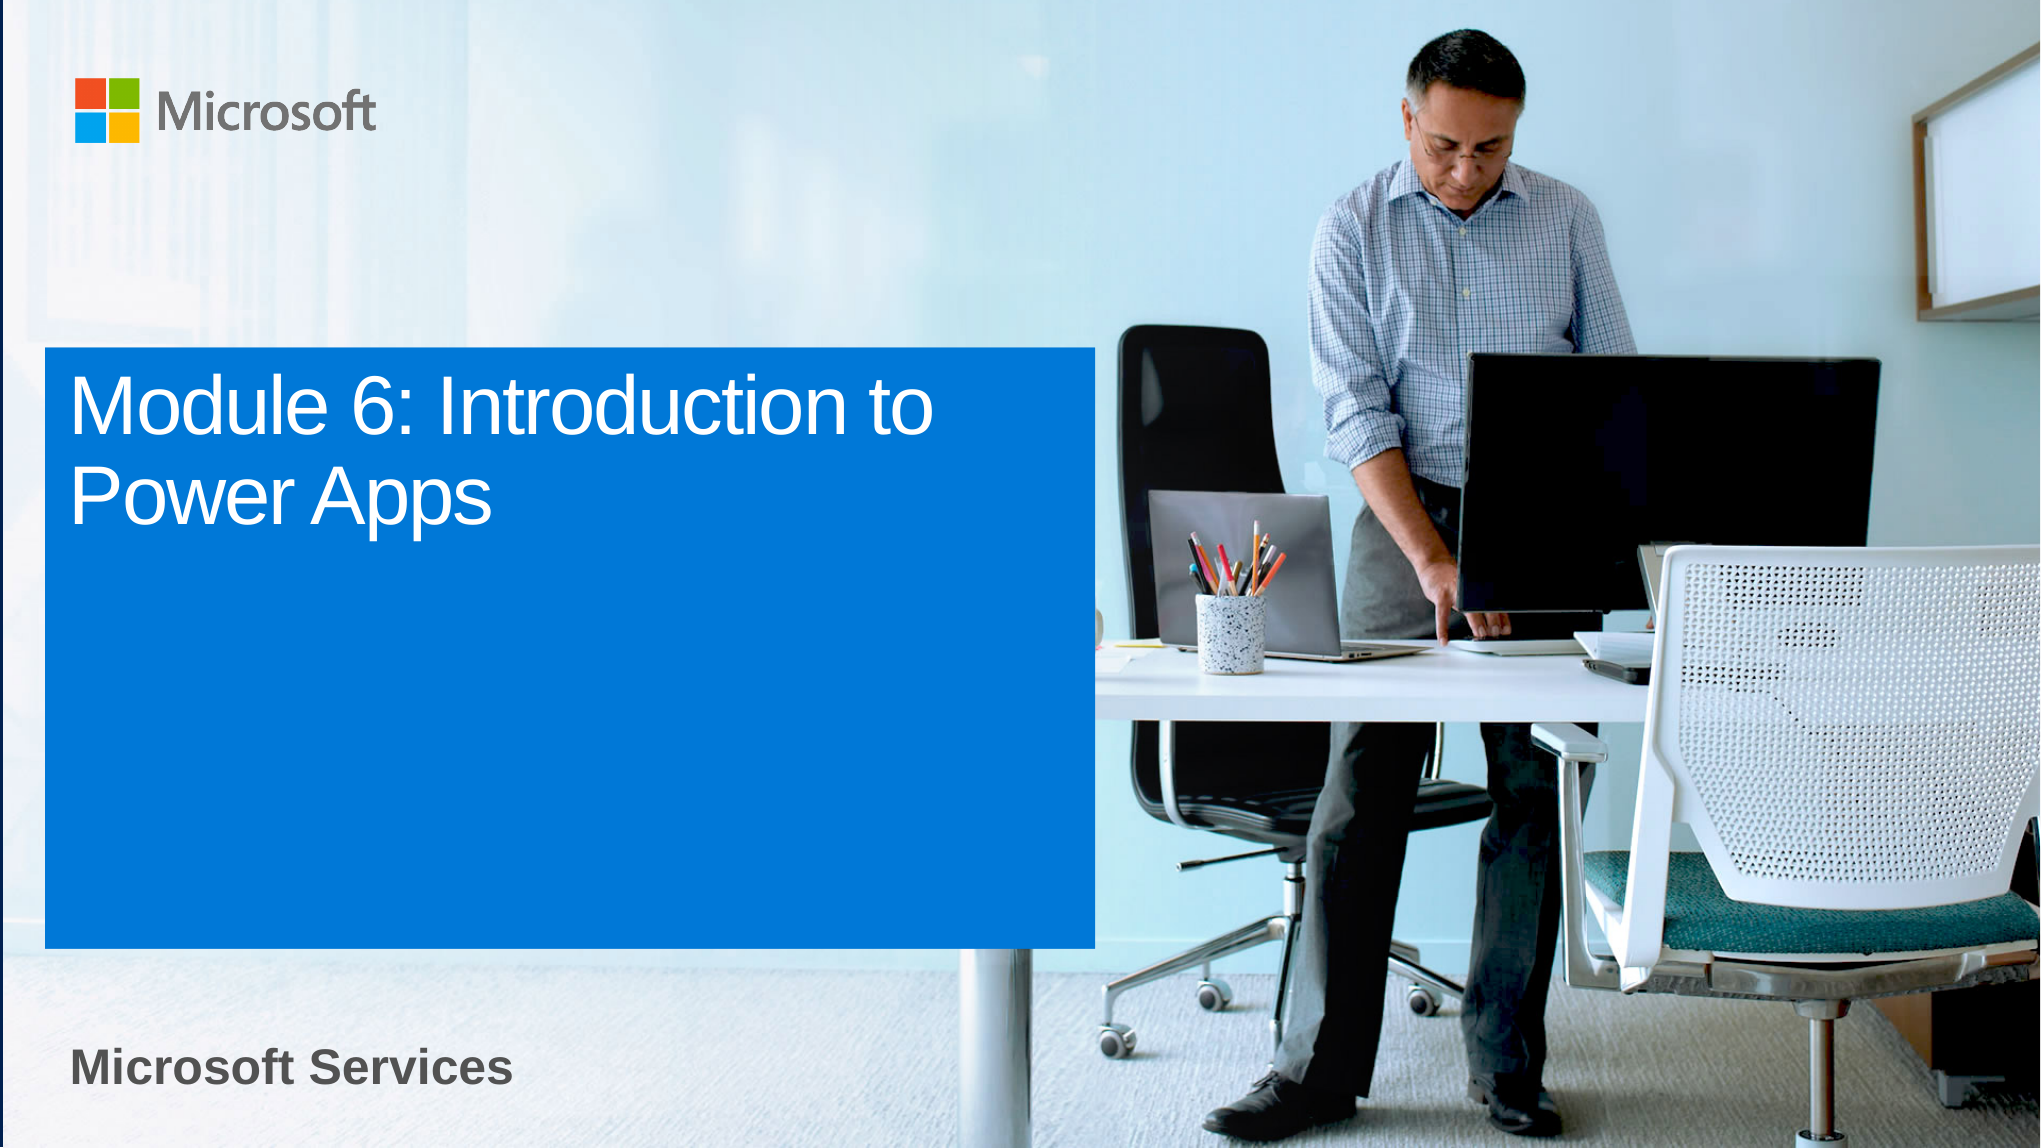

# Module 6: Introduction to Power Apps